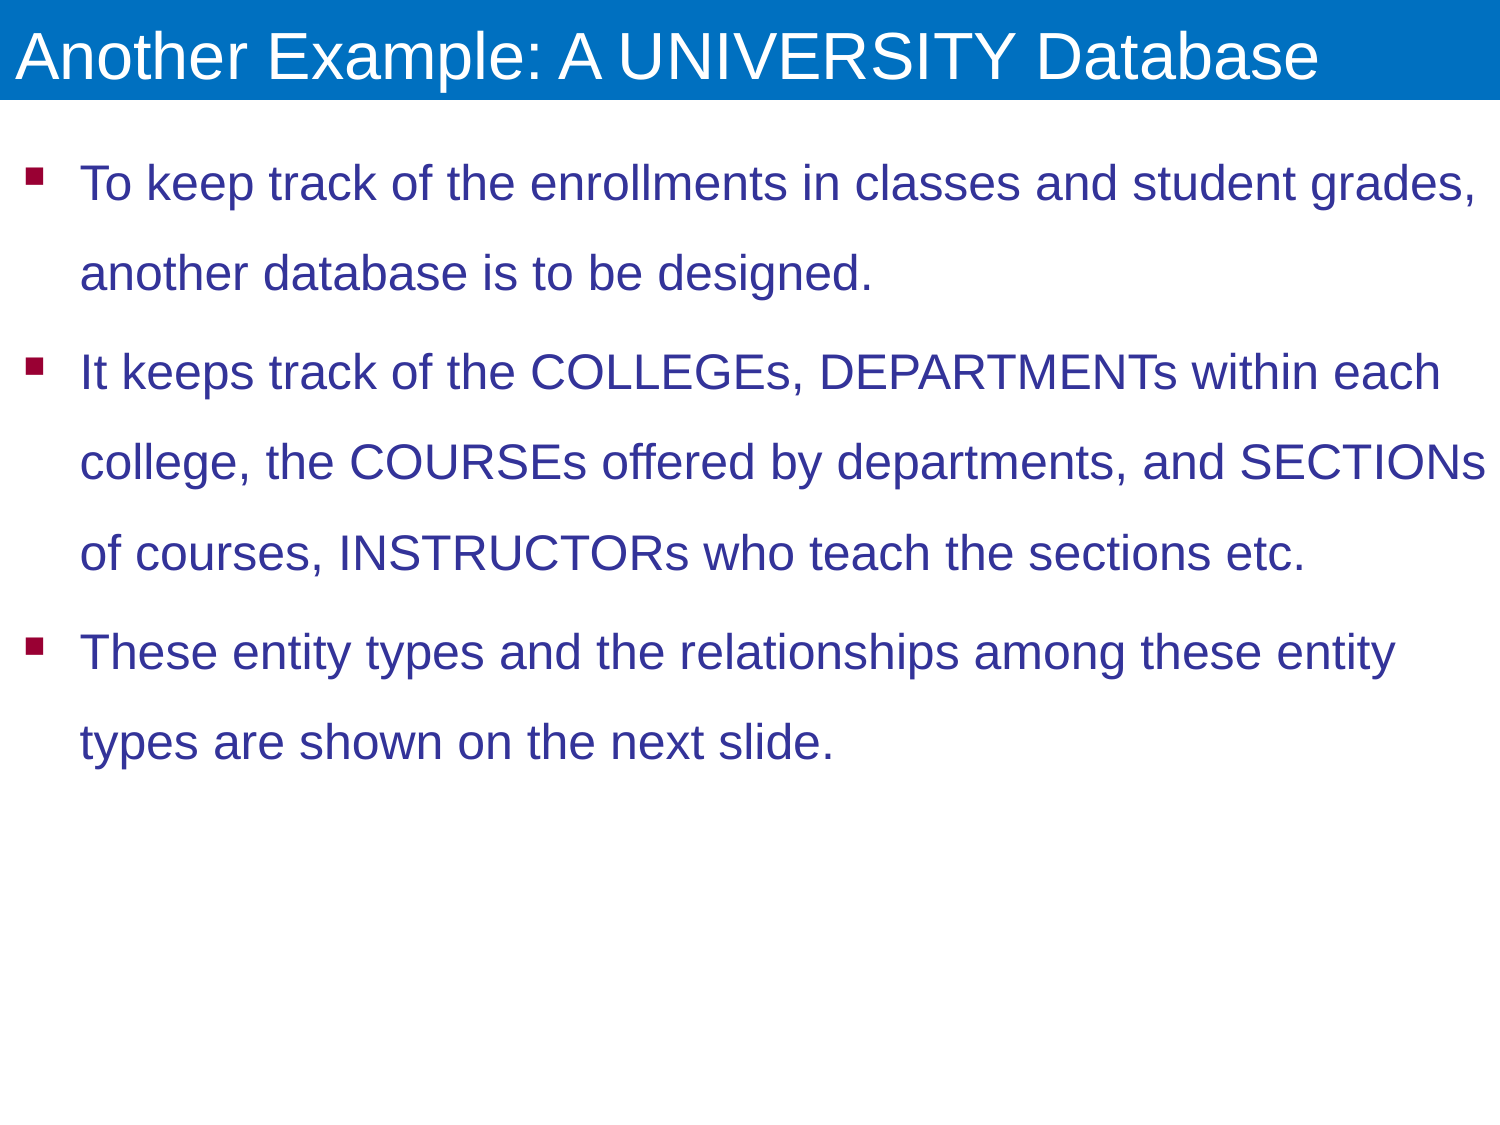

# Another Example: A UNIVERSITY Database
To keep track of the enrollments in classes and student grades, another database is to be designed.
It keeps track of the COLLEGEs, DEPARTMENTs within each college, the COURSEs offered by departments, and SECTIONs of courses, INSTRUCTORs who teach the sections etc.
These entity types and the relationships among these entity types are shown on the next slide.